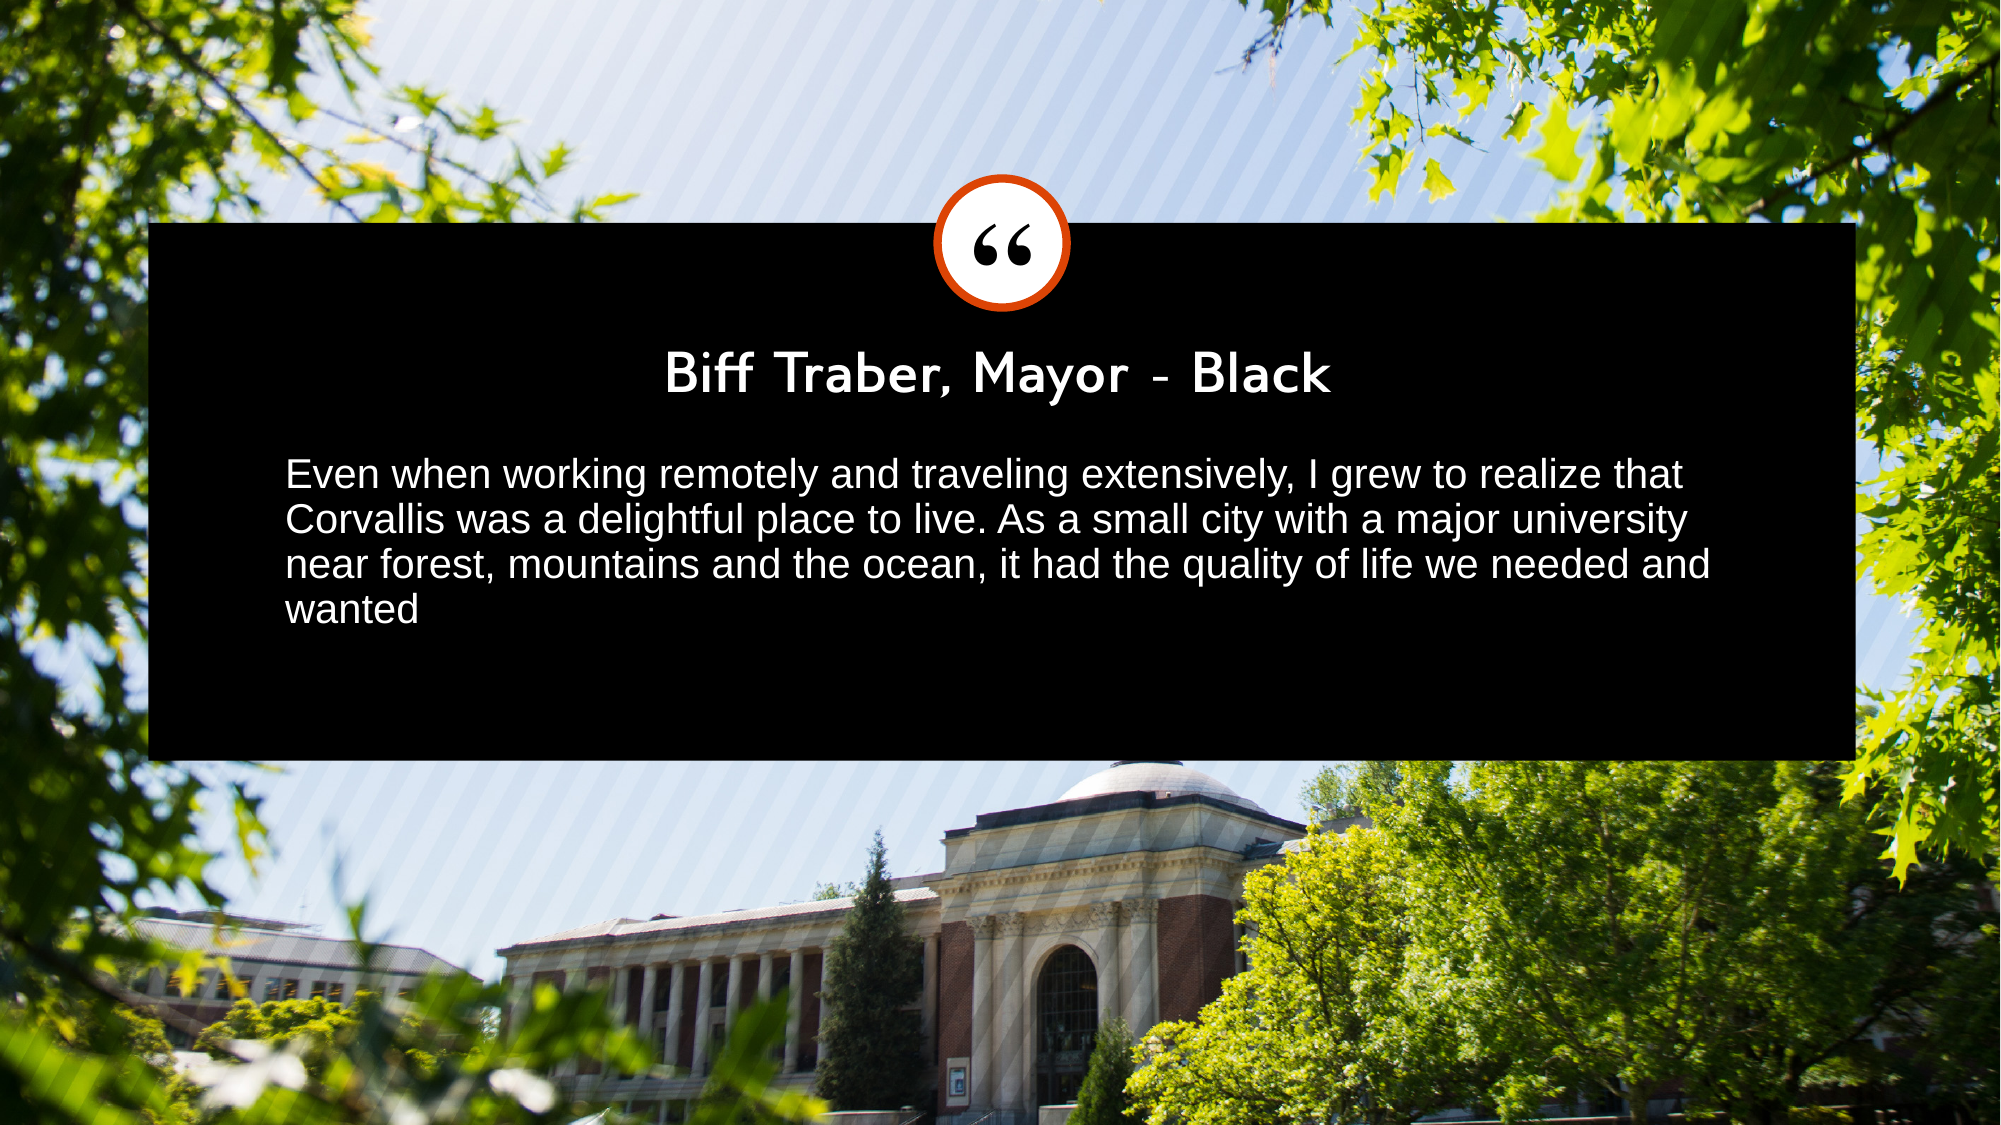

# Biff Traber, Mayor - Black
Even when working remotely and traveling extensively, I grew to realize that Corvallis was a delightful place to live. As a small city with a major university near forest, mountains and the ocean, it had the quality of life we needed and wanted